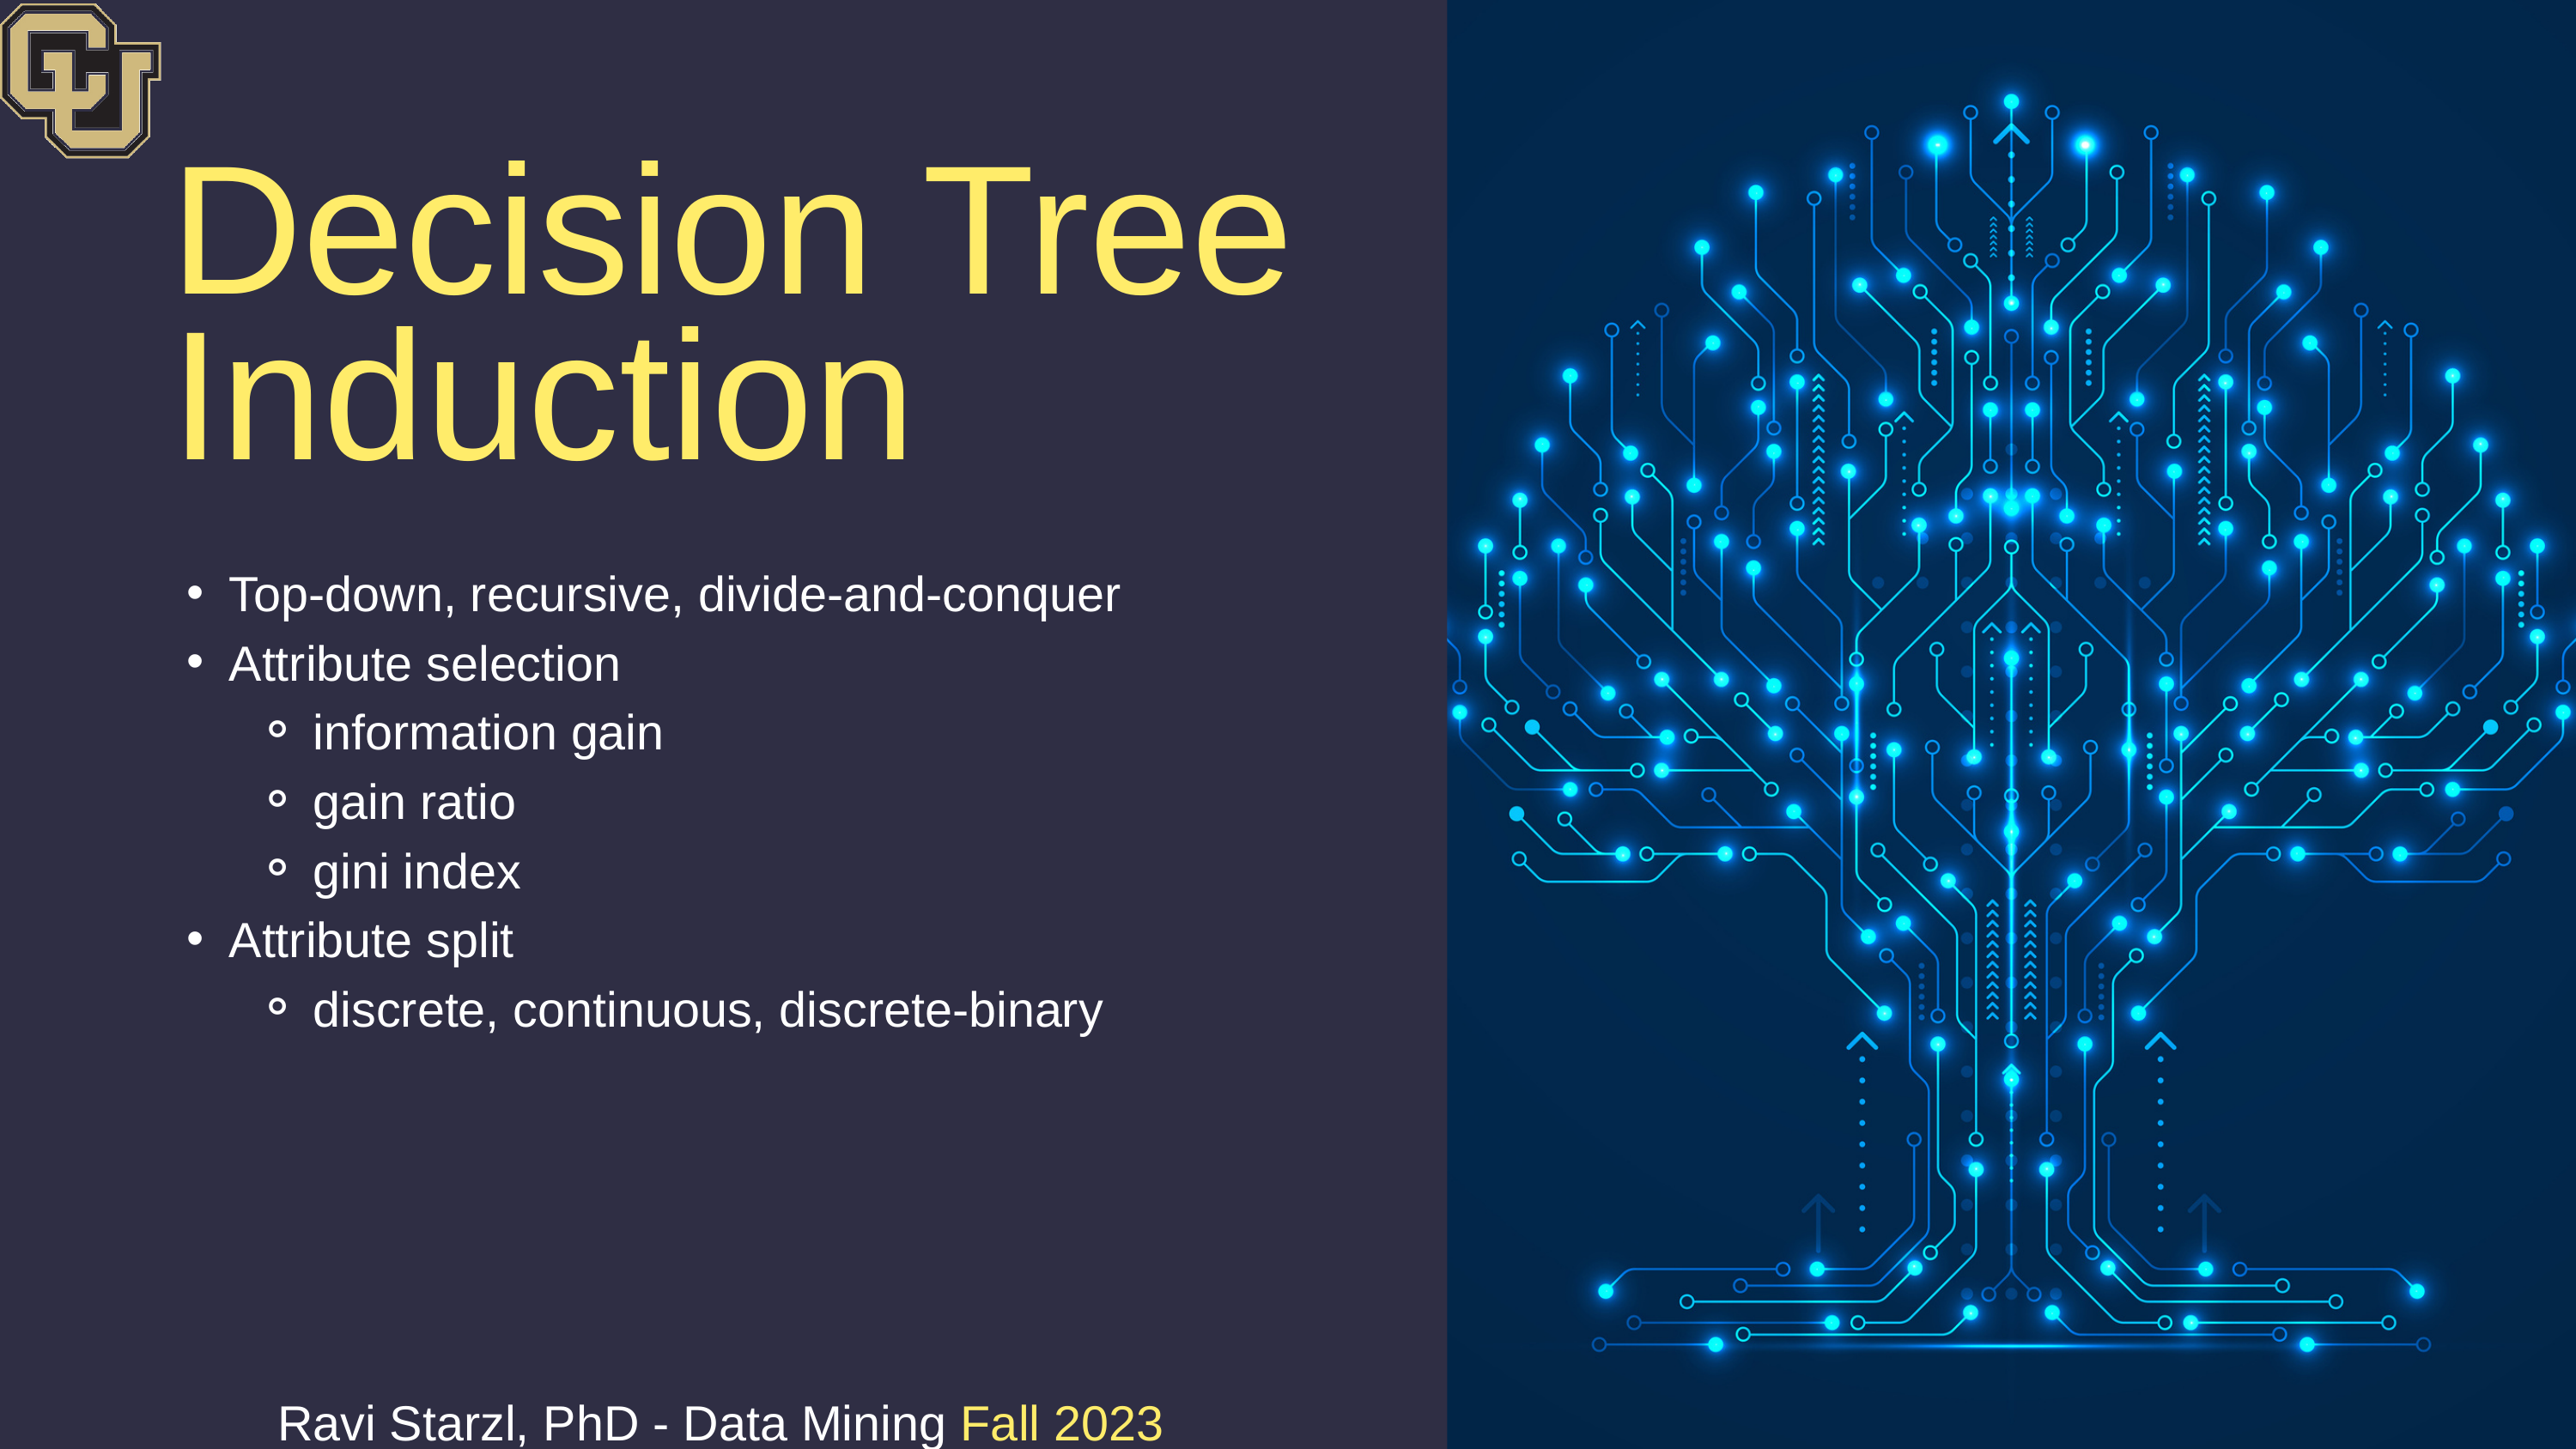

Decision Tree Induction
Top-down, recursive, divide-and-conquer
Attribute selection
information gain
gain ratio
gini index
Attribute split
discrete, continuous, discrete-binary
Ravi Starzl, PhD - Data Mining Fall 2023